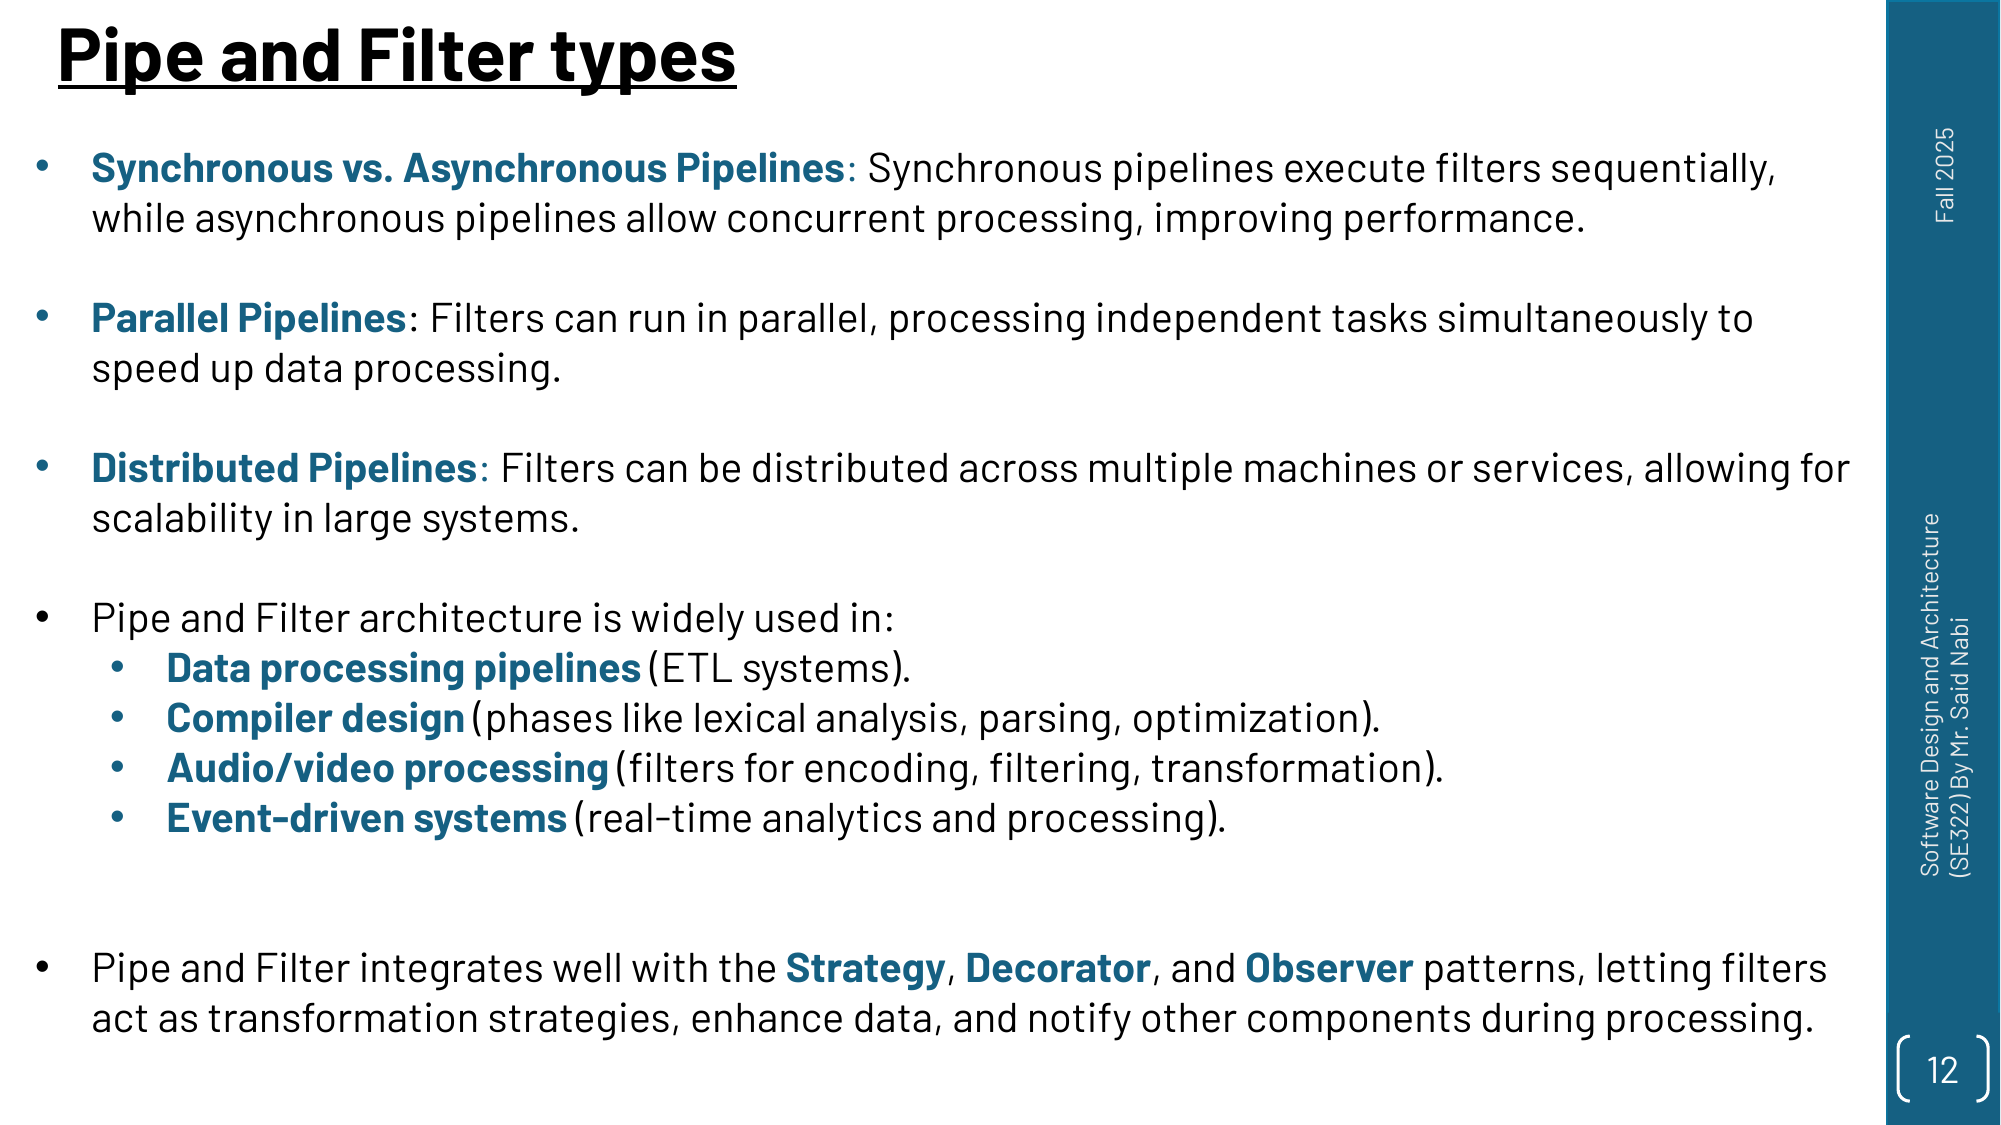

Pipe and Filter types
Synchronous vs. Asynchronous Pipelines: Synchronous pipelines execute filters sequentially, while asynchronous pipelines allow concurrent processing, improving performance.

Parallel Pipelines: Filters can run in parallel, processing independent tasks simultaneously to speed up data processing.

Distributed Pipelines: Filters can be distributed across multiple machines or services, allowing for scalability in large systems.

Pipe and Filter architecture is widely used in:
Data processing pipelines (ETL systems).
Compiler design (phases like lexical analysis, parsing, optimization).
Audio/video processing (filters for encoding, filtering, transformation).
Event-driven systems (real-time analytics and processing).

Pipe and Filter integrates well with the Strategy, Decorator, and Observer patterns, letting filters act as transformation strategies, enhance data, and notify other components during processing.